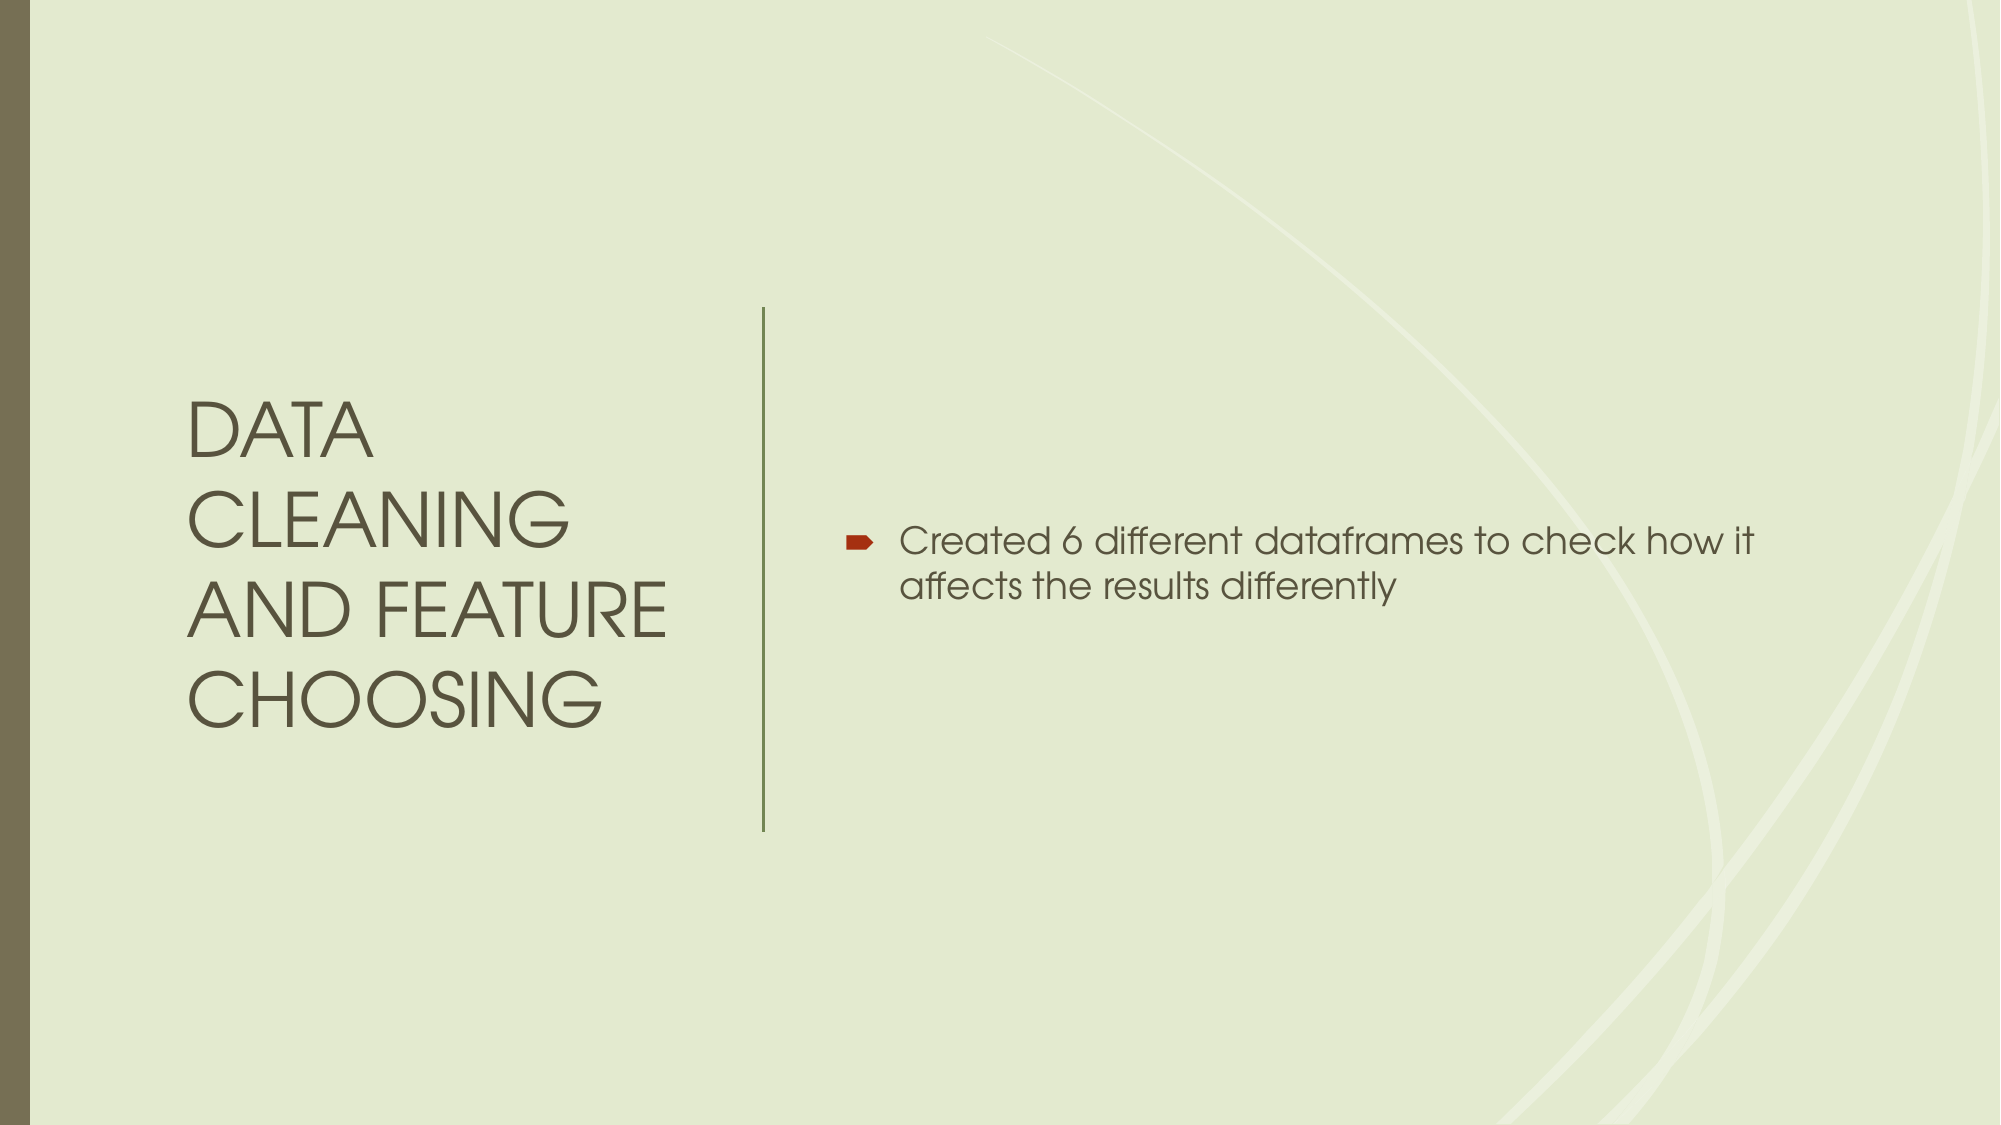

# DATA CLEANING AND FEATURE CHOOSING
Created 6 different dataframes to check how it affects the results differently